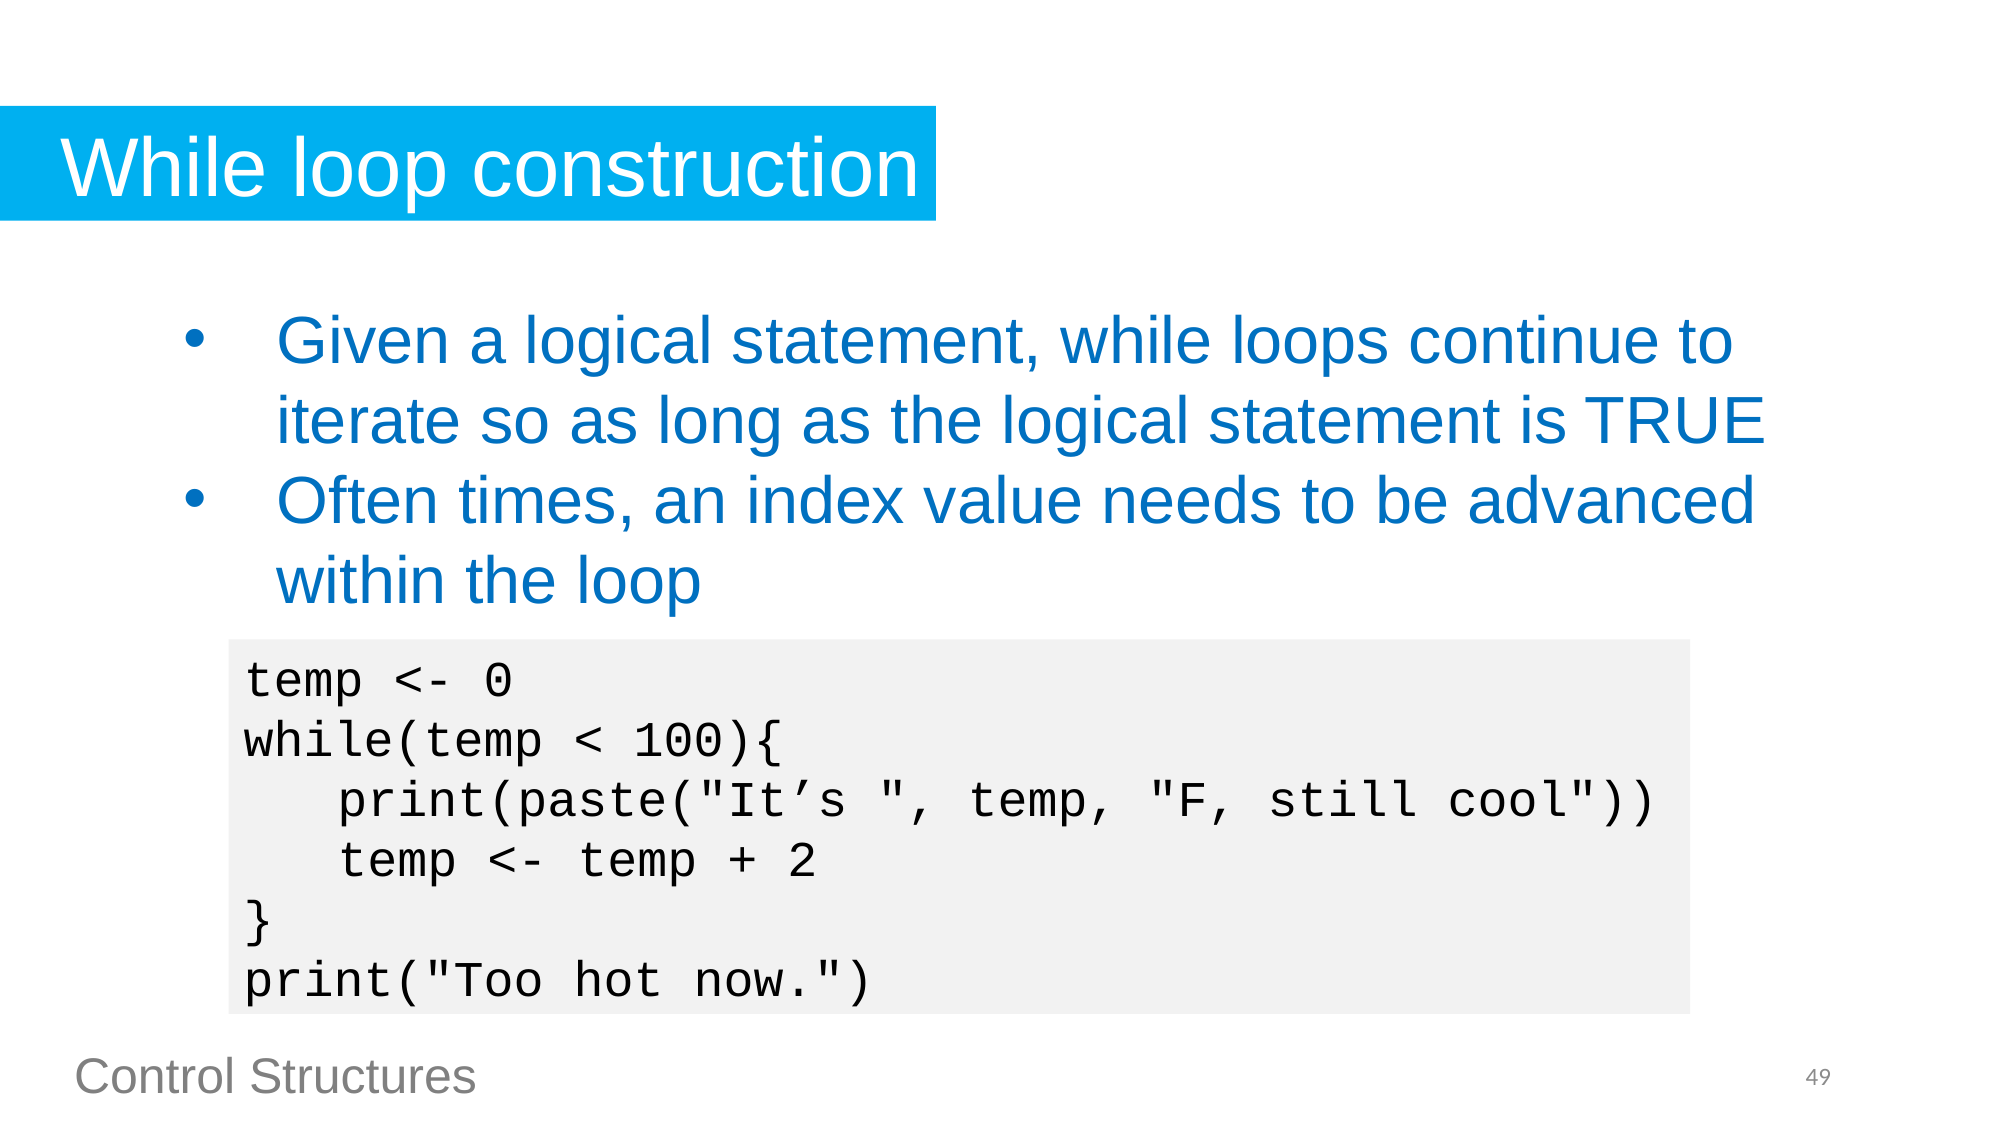

While loop construction
Given a logical statement, while loops continue to iterate so as long as the logical statement is TRUE
Often times, an index value needs to be advanced within the loop
temp <- 0
while(temp < 100){
	print(paste("It’s ", temp, "F, still cool"))
	temp <- temp + 2
}
print("Too hot now.")
Control Structures
49